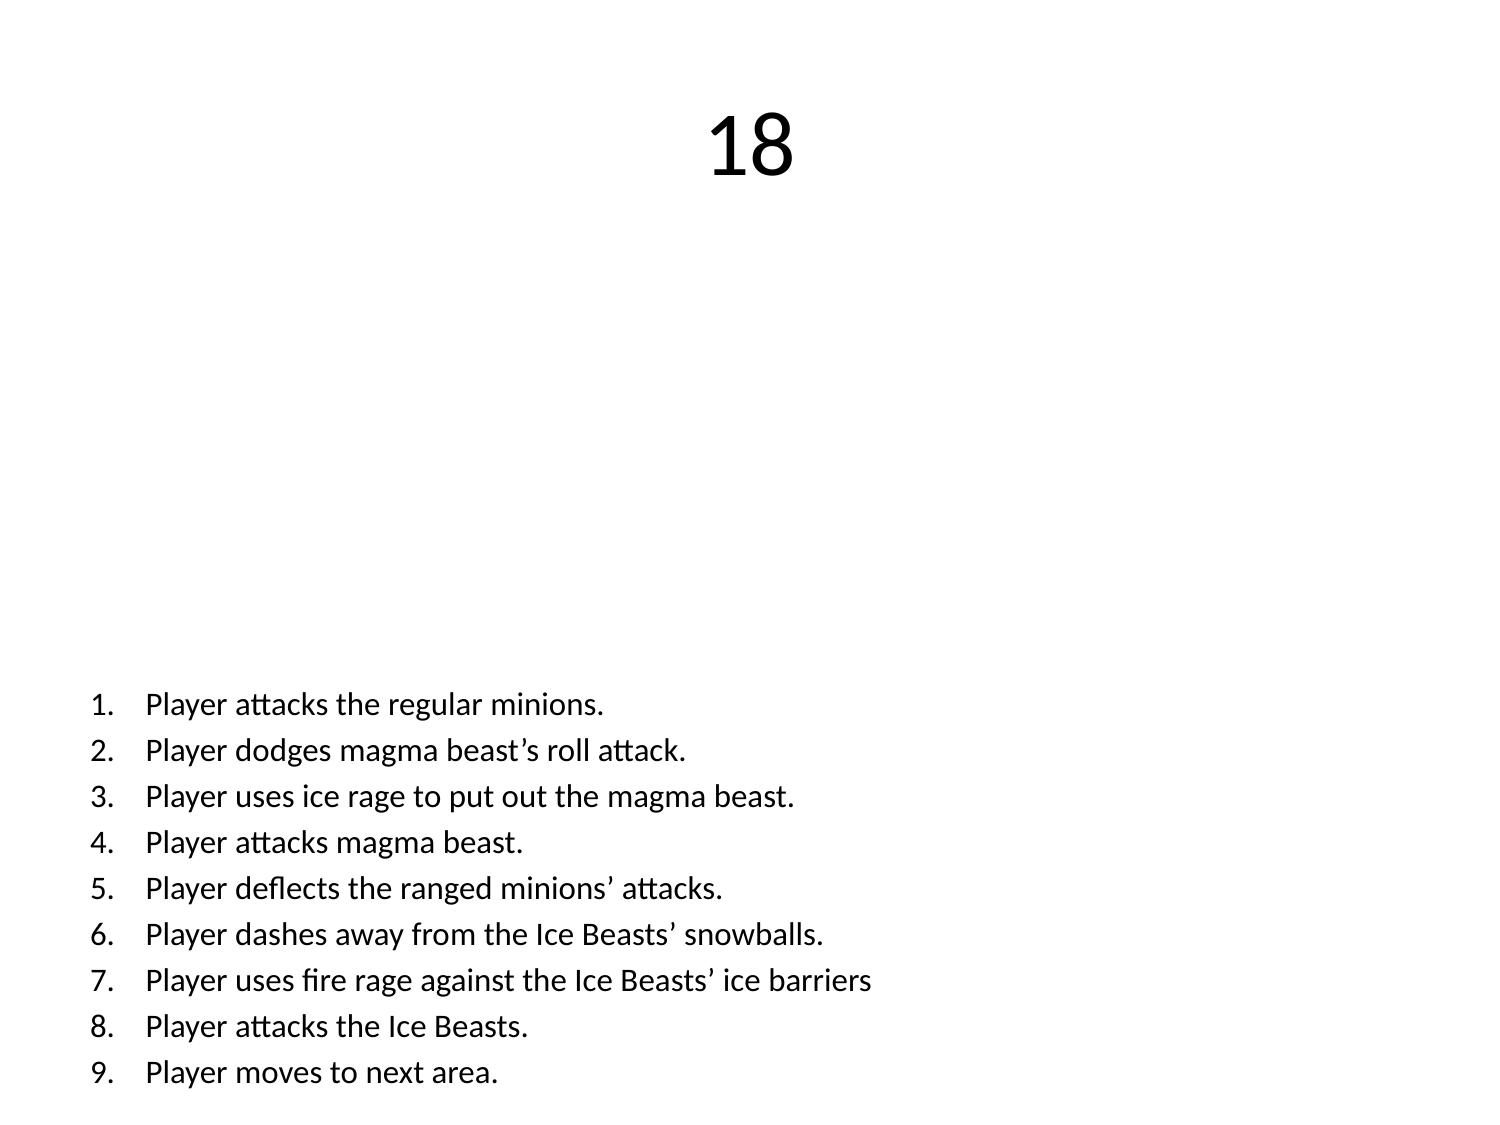

# 18
Player attacks the regular minions.
Player dodges magma beast’s roll attack.
Player uses ice rage to put out the magma beast.
Player attacks magma beast.
Player deflects the ranged minions’ attacks.
Player dashes away from the Ice Beasts’ snowballs.
Player uses fire rage against the Ice Beasts’ ice barriers
Player attacks the Ice Beasts.
Player moves to next area.